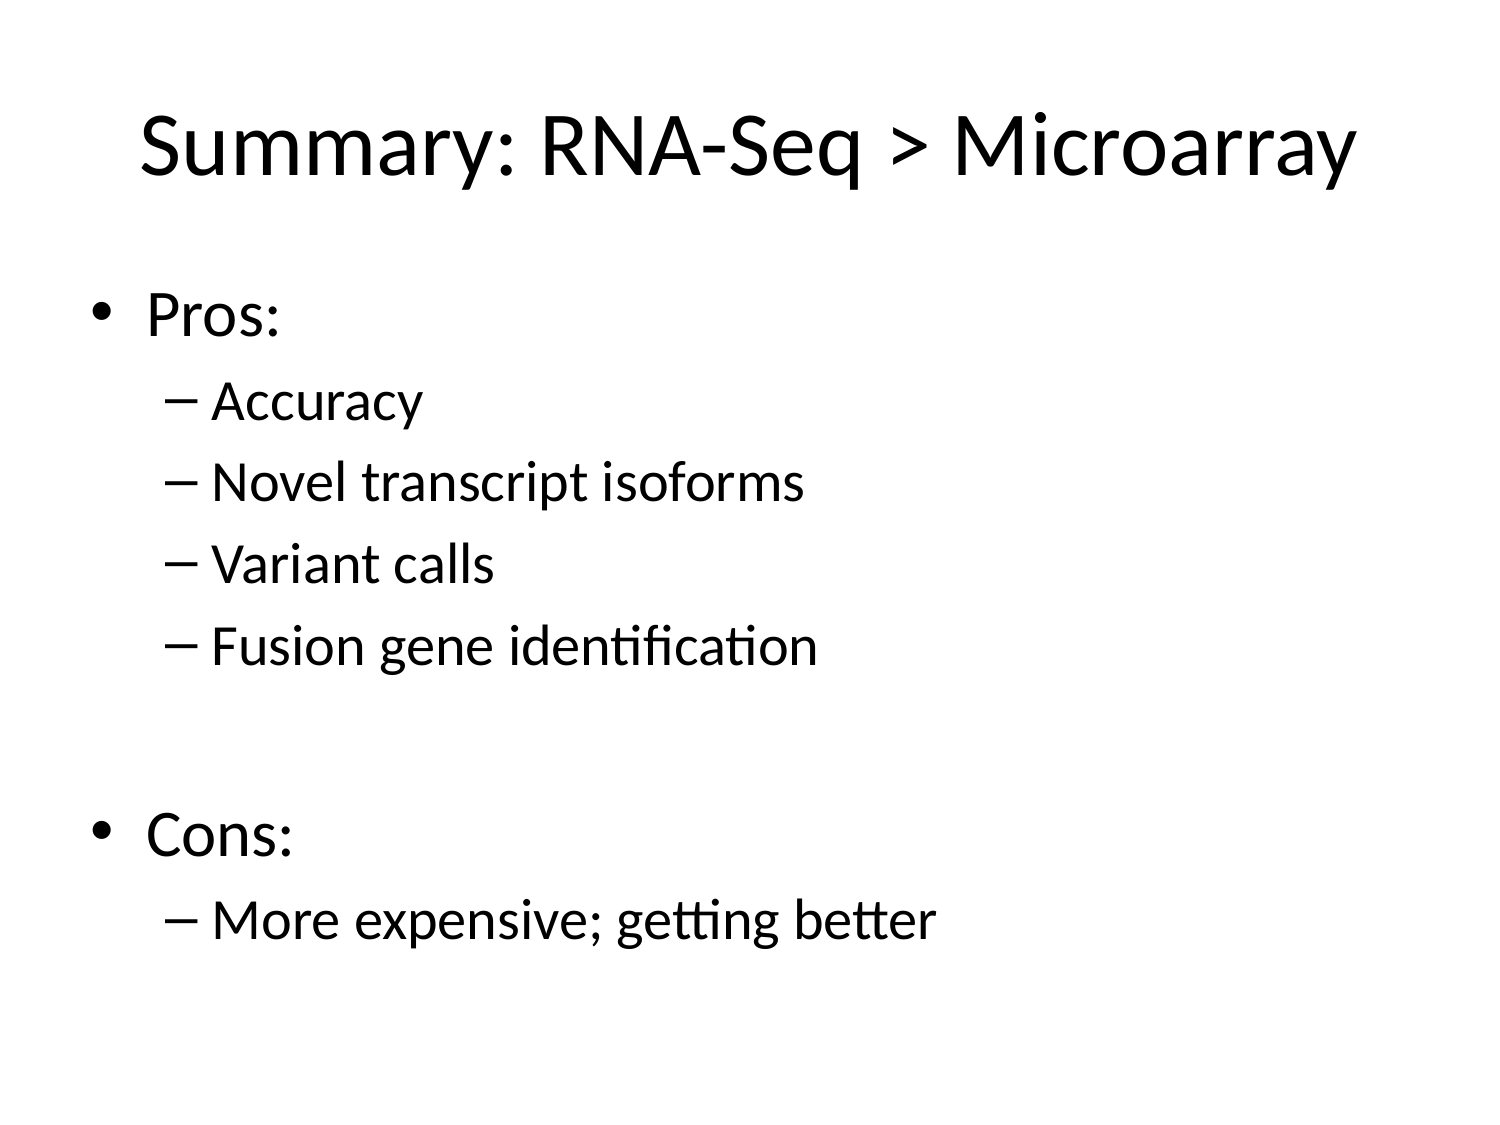

# Summary: RNA-Seq > Microarray
Pros:
Accuracy
Novel transcript isoforms
Variant calls
Fusion gene identification

Cons:
More expensive; getting better